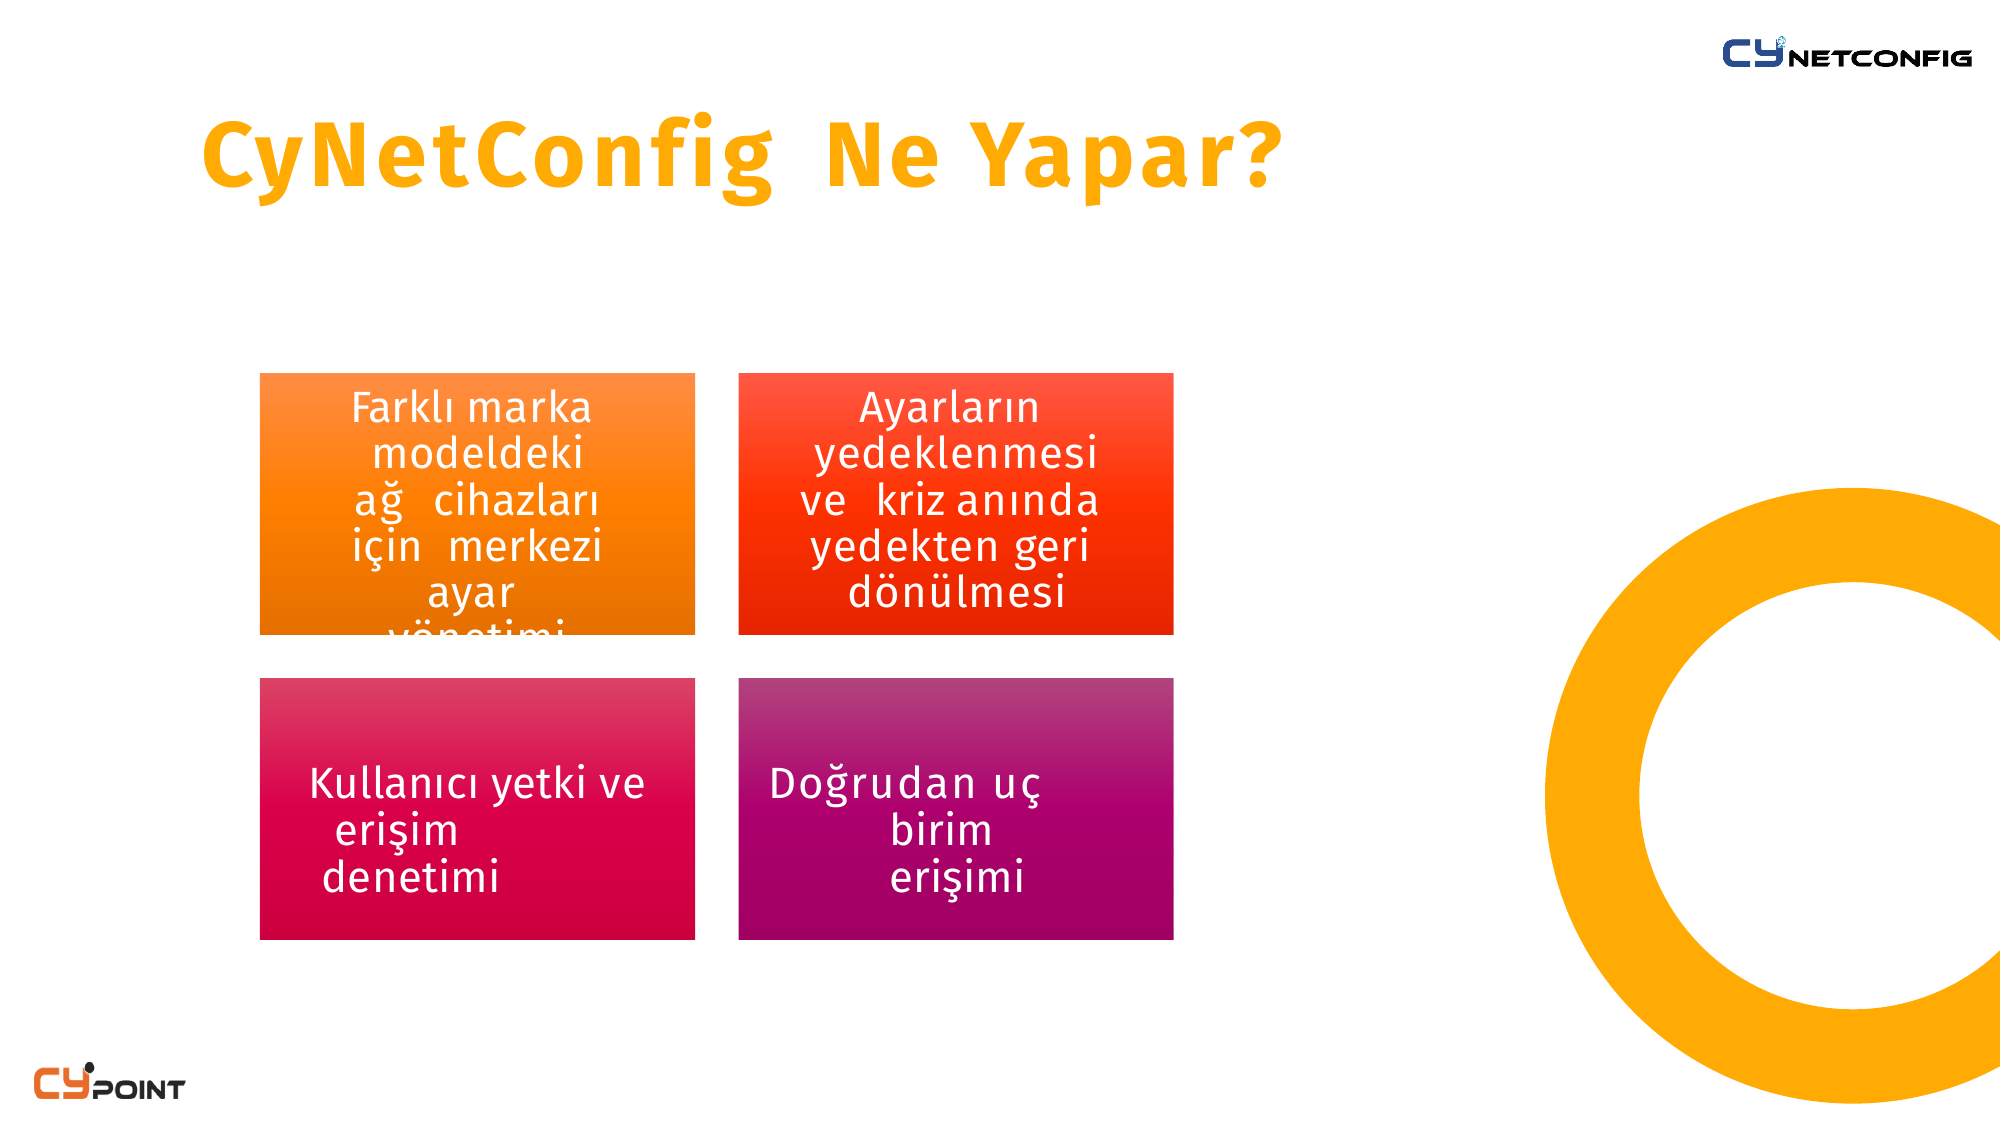

# CyNetConfig     Ne Yapar?

Farklı marka  modeldeki ağ  cihazları için  merkezi ayar  yönetimi
Ayarların  yedeklenmesi ve  kriz anında  yedekten geri  dönülmesi

Kullanıcı yetki ve  erişim denetimi
Doğrudan uç birim  erişimi